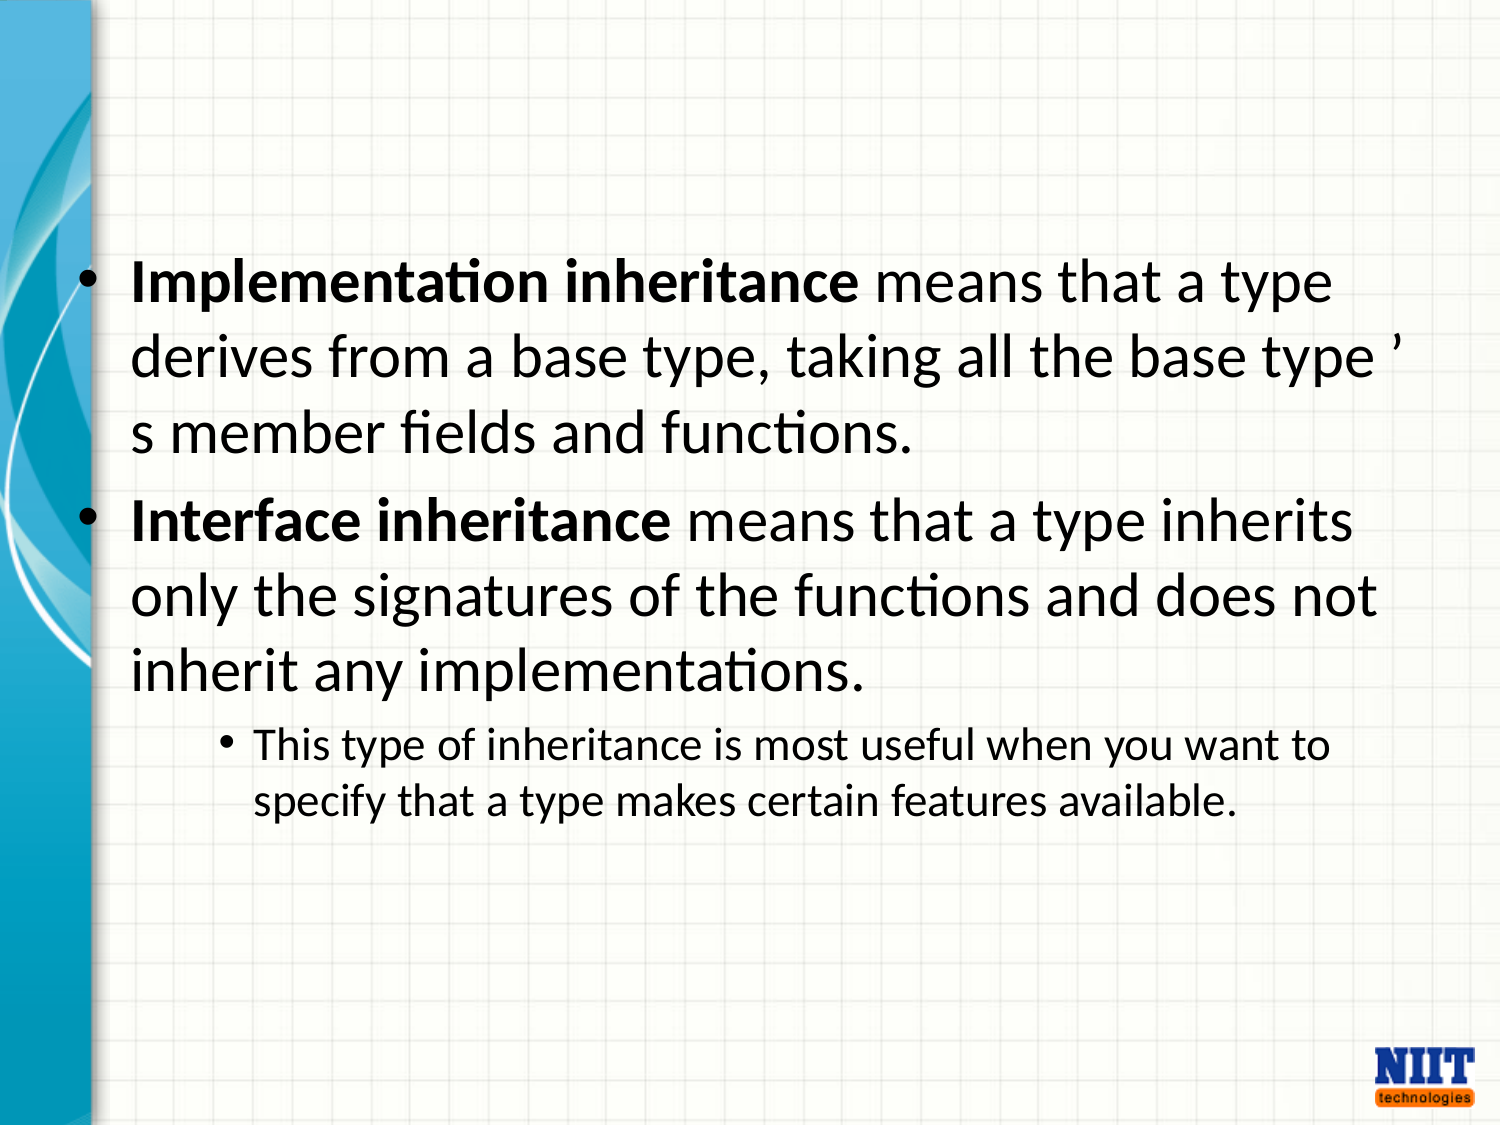

#
Implementation inheritance means that a type derives from a base type, taking all the base type ’ s member fields and functions.
Interface inheritance means that a type inherits only the signatures of the functions and does not inherit any implementations.
This type of inheritance is most useful when you want to specify that a type makes certain features available.